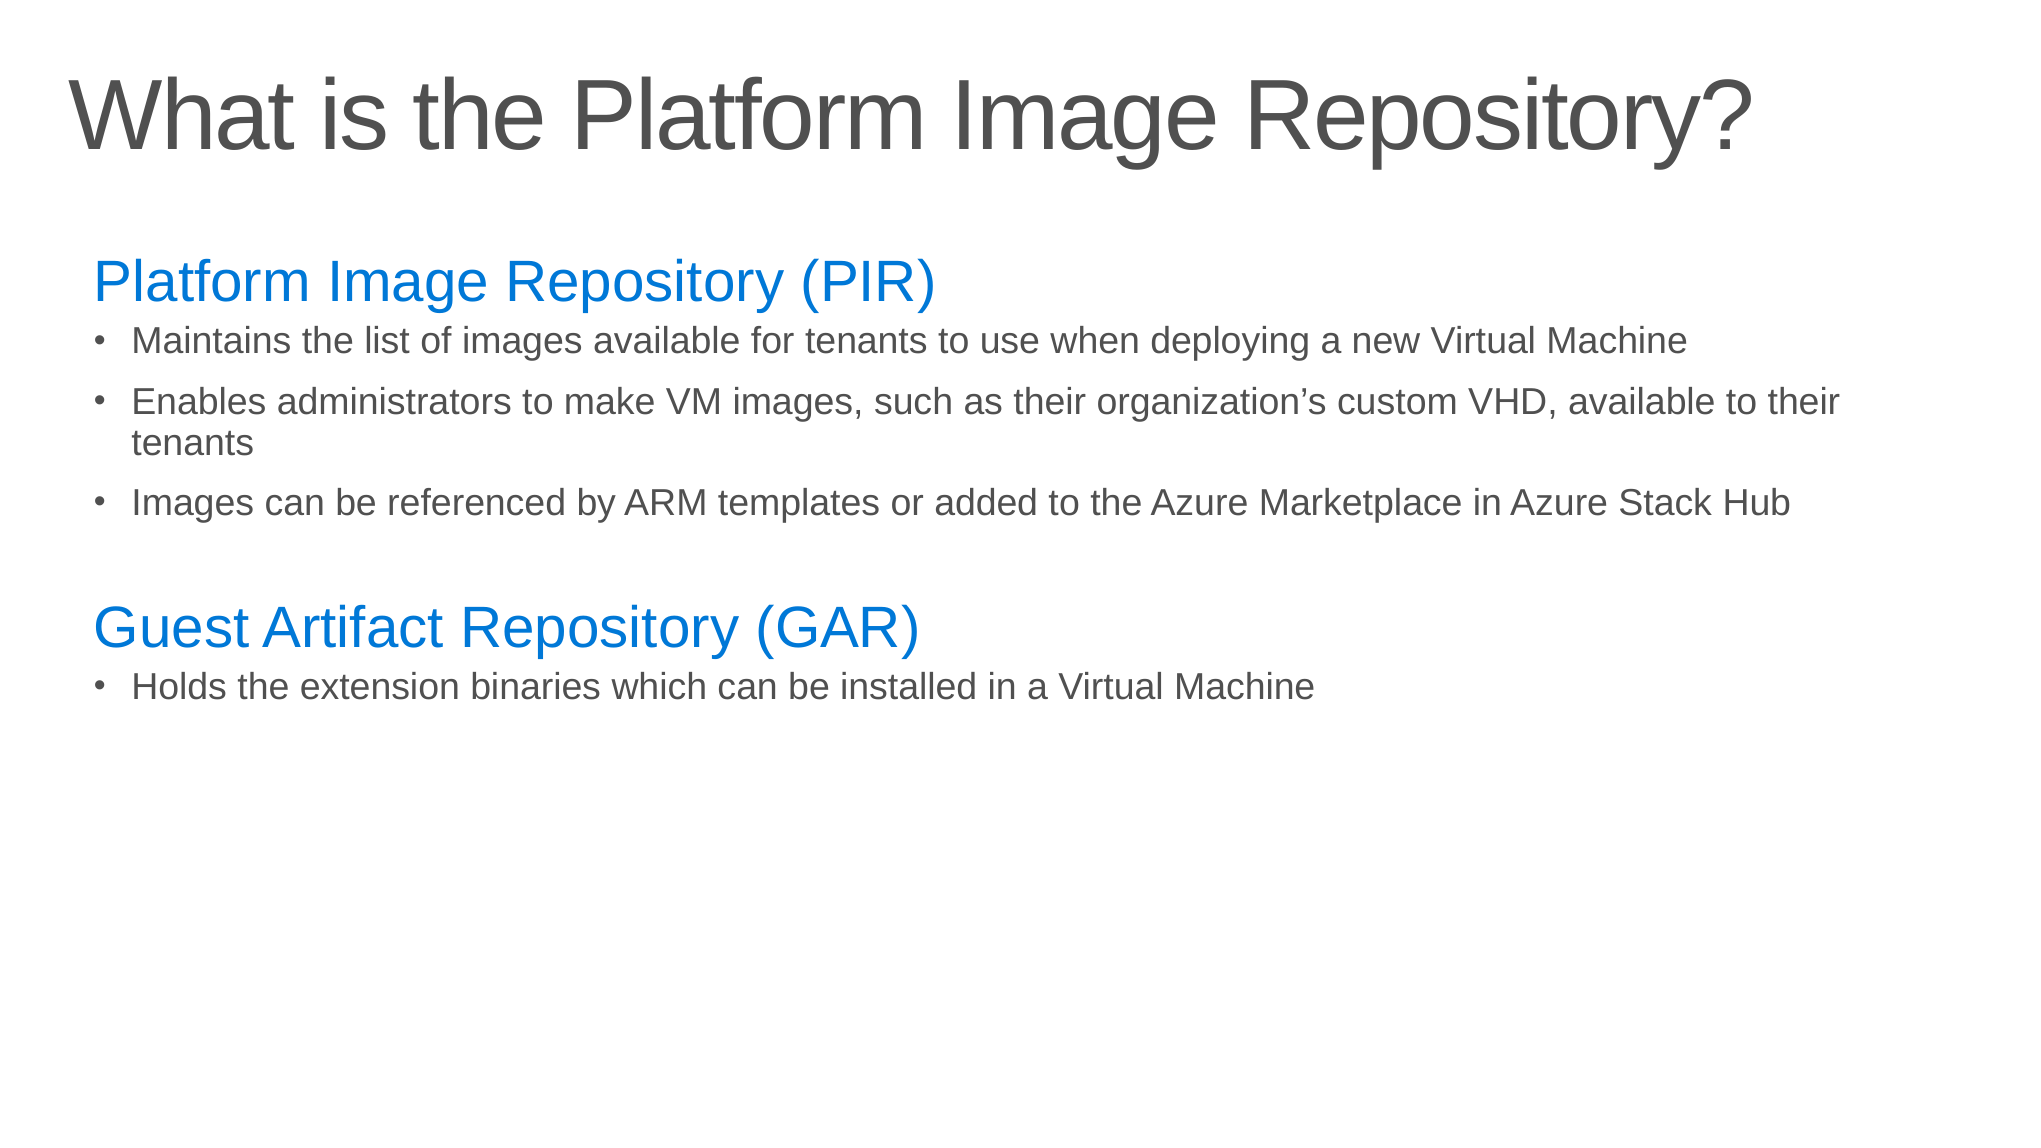

# What is the Platform Image Repository?
Platform Image Repository (PIR)
Maintains the list of images available for tenants to use when deploying a new Virtual Machine
Enables administrators to make VM images, such as their organization’s custom VHD, available to their tenants
Images can be referenced by ARM templates or added to the Azure Marketplace in Azure Stack Hub

Guest Artifact Repository (GAR)
Holds the extension binaries which can be installed in a Virtual Machine